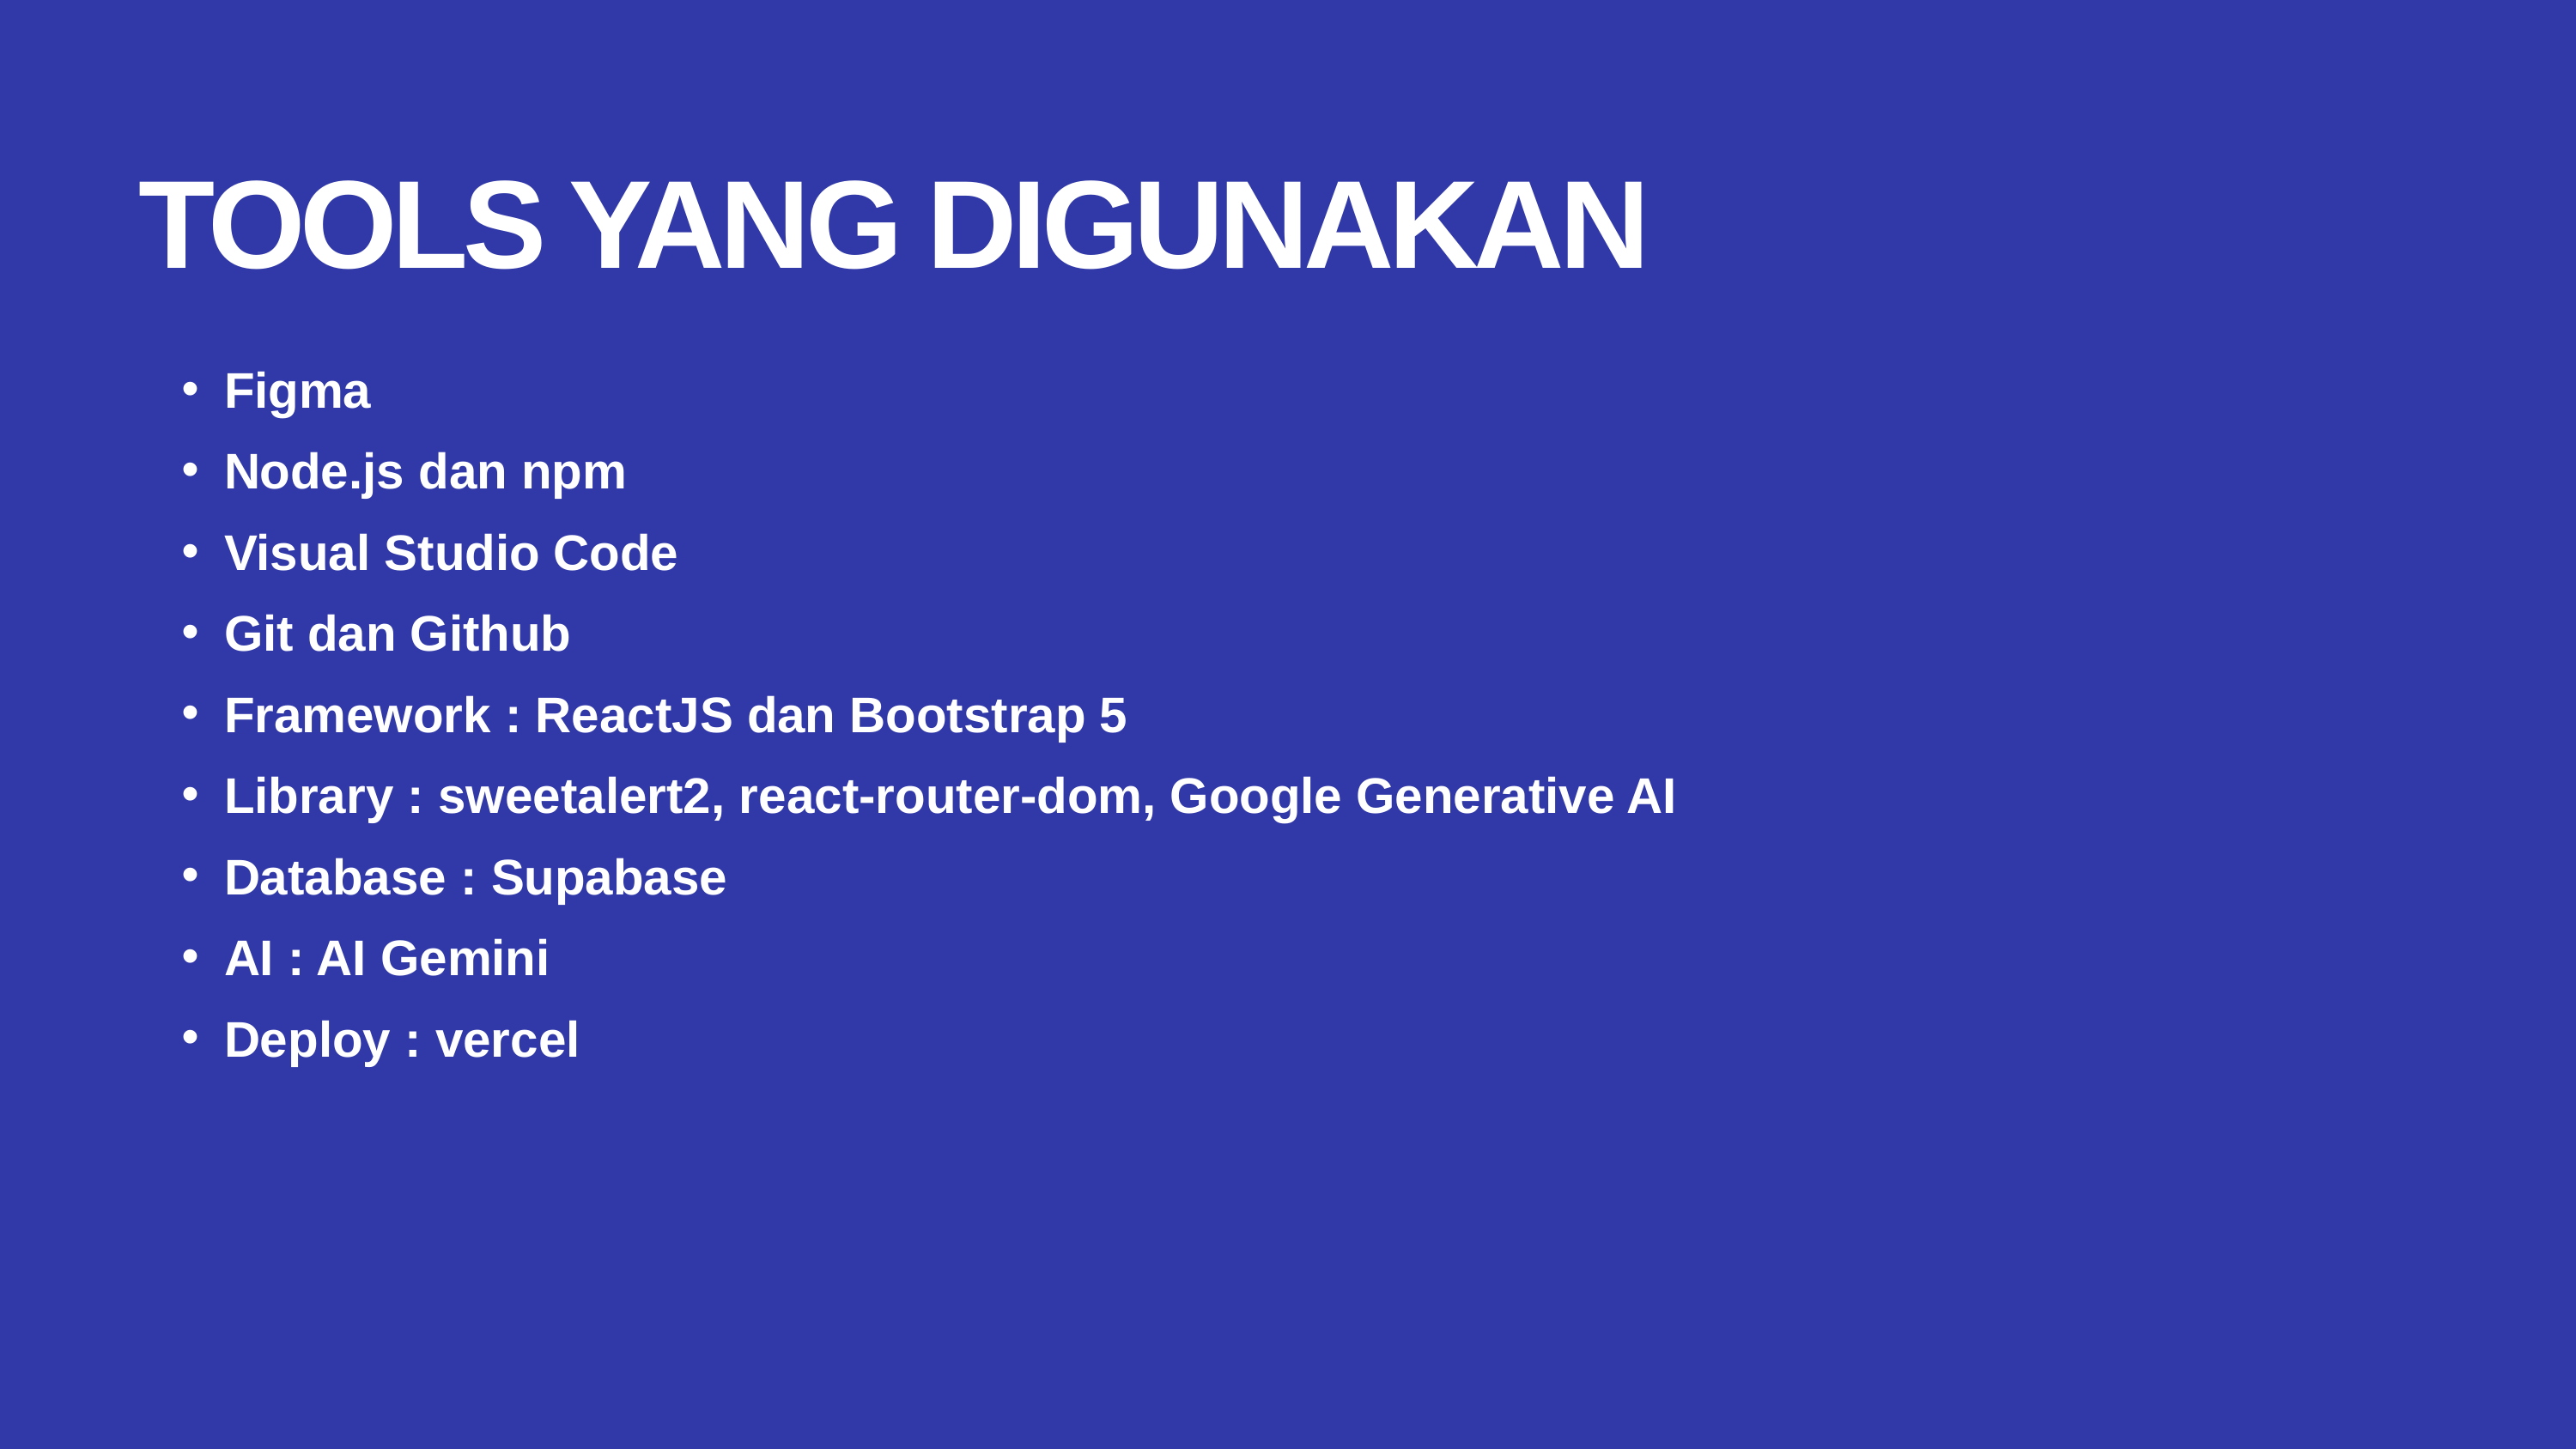

TOOLS YANG DIGUNAKAN

Figma
Node.js dan npm
Visual Studio Code
Git dan Github
Framework : ReactJS dan Bootstrap 5
Library : sweetalert2, react-router-dom, Google Generative AI
Database : Supabase
AI : AI Gemini
Deploy : vercel